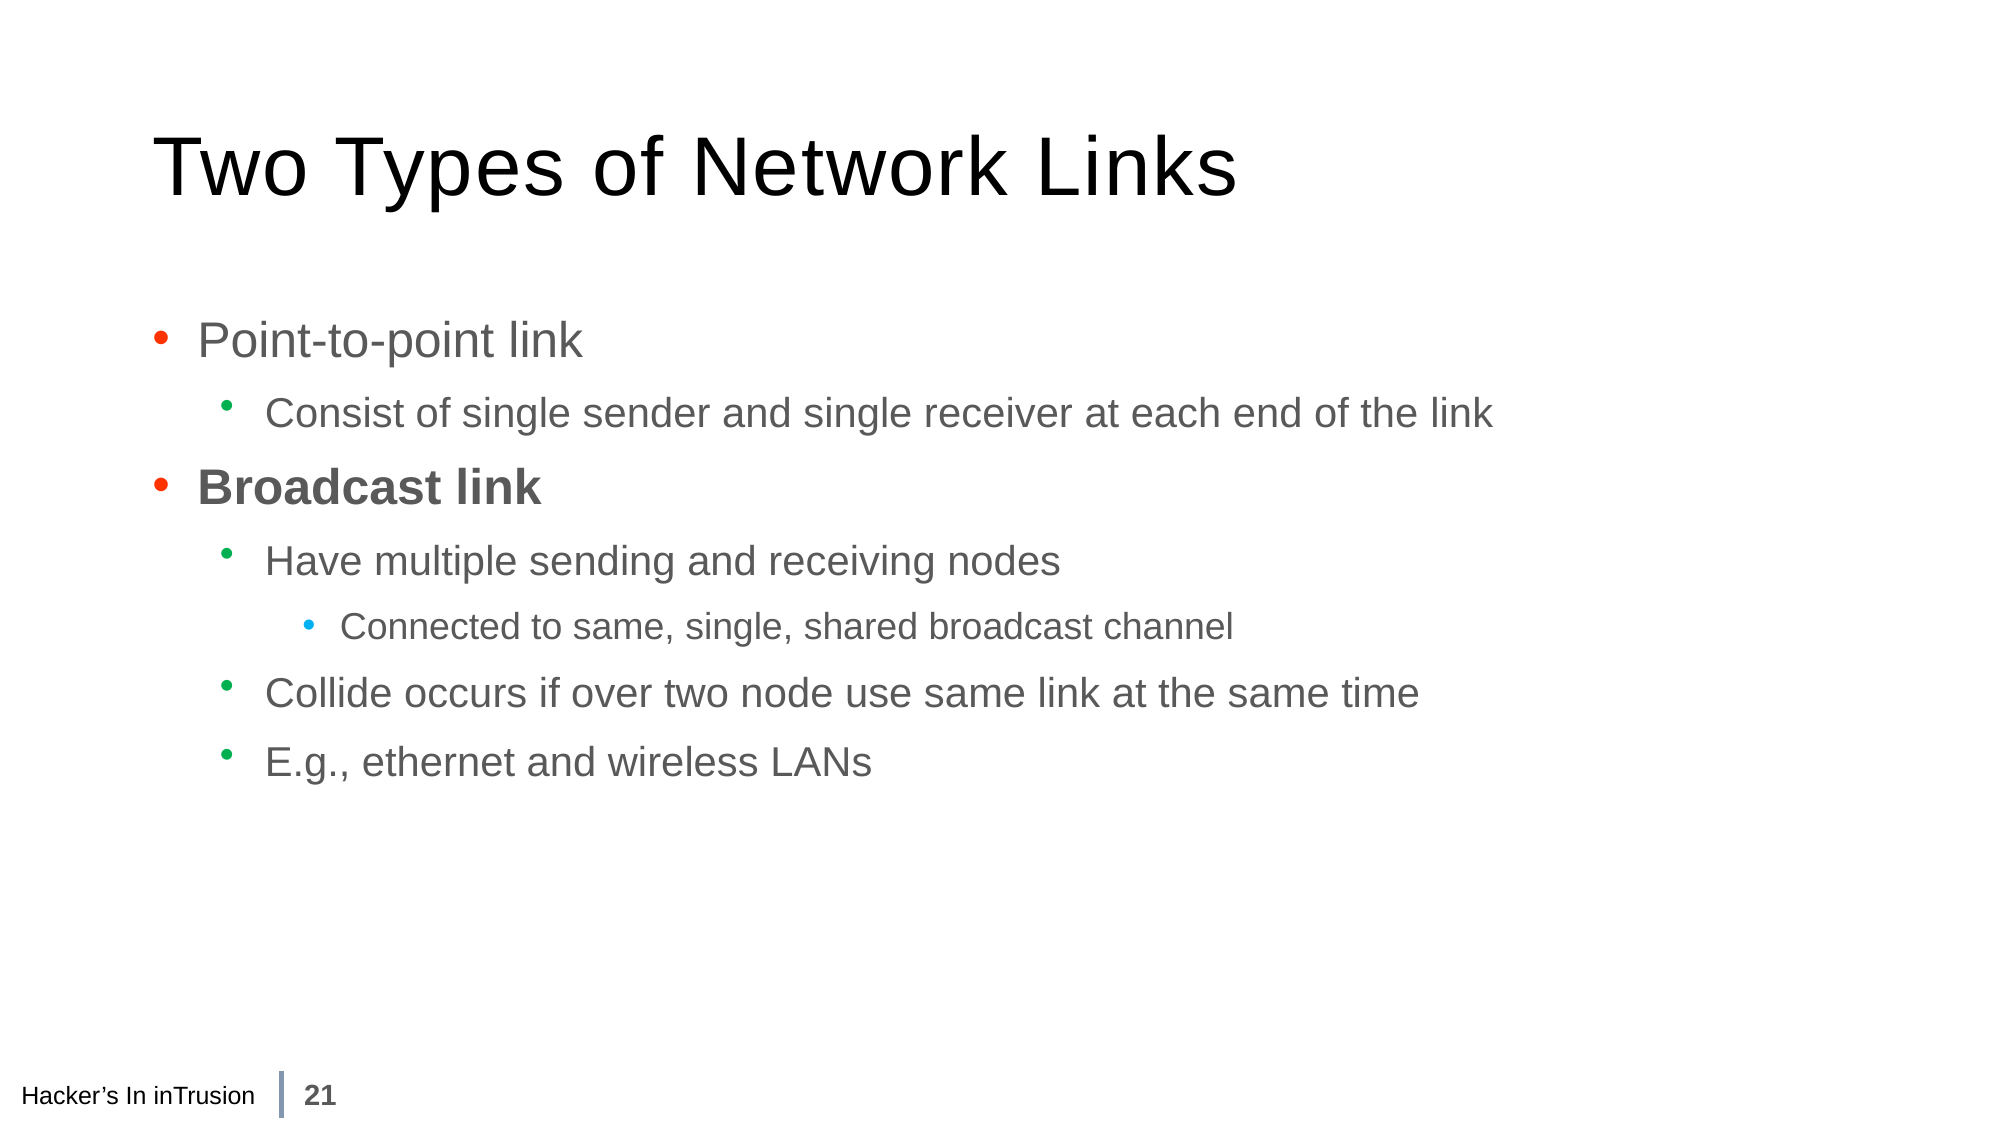

# Two Types of Network Links
Point-to-point link
Consist of single sender and single receiver at each end of the link
Broadcast link
Have multiple sending and receiving nodes
Connected to same, single, shared broadcast channel
Collide occurs if over two node use same link at the same time
E.g., ethernet and wireless LANs